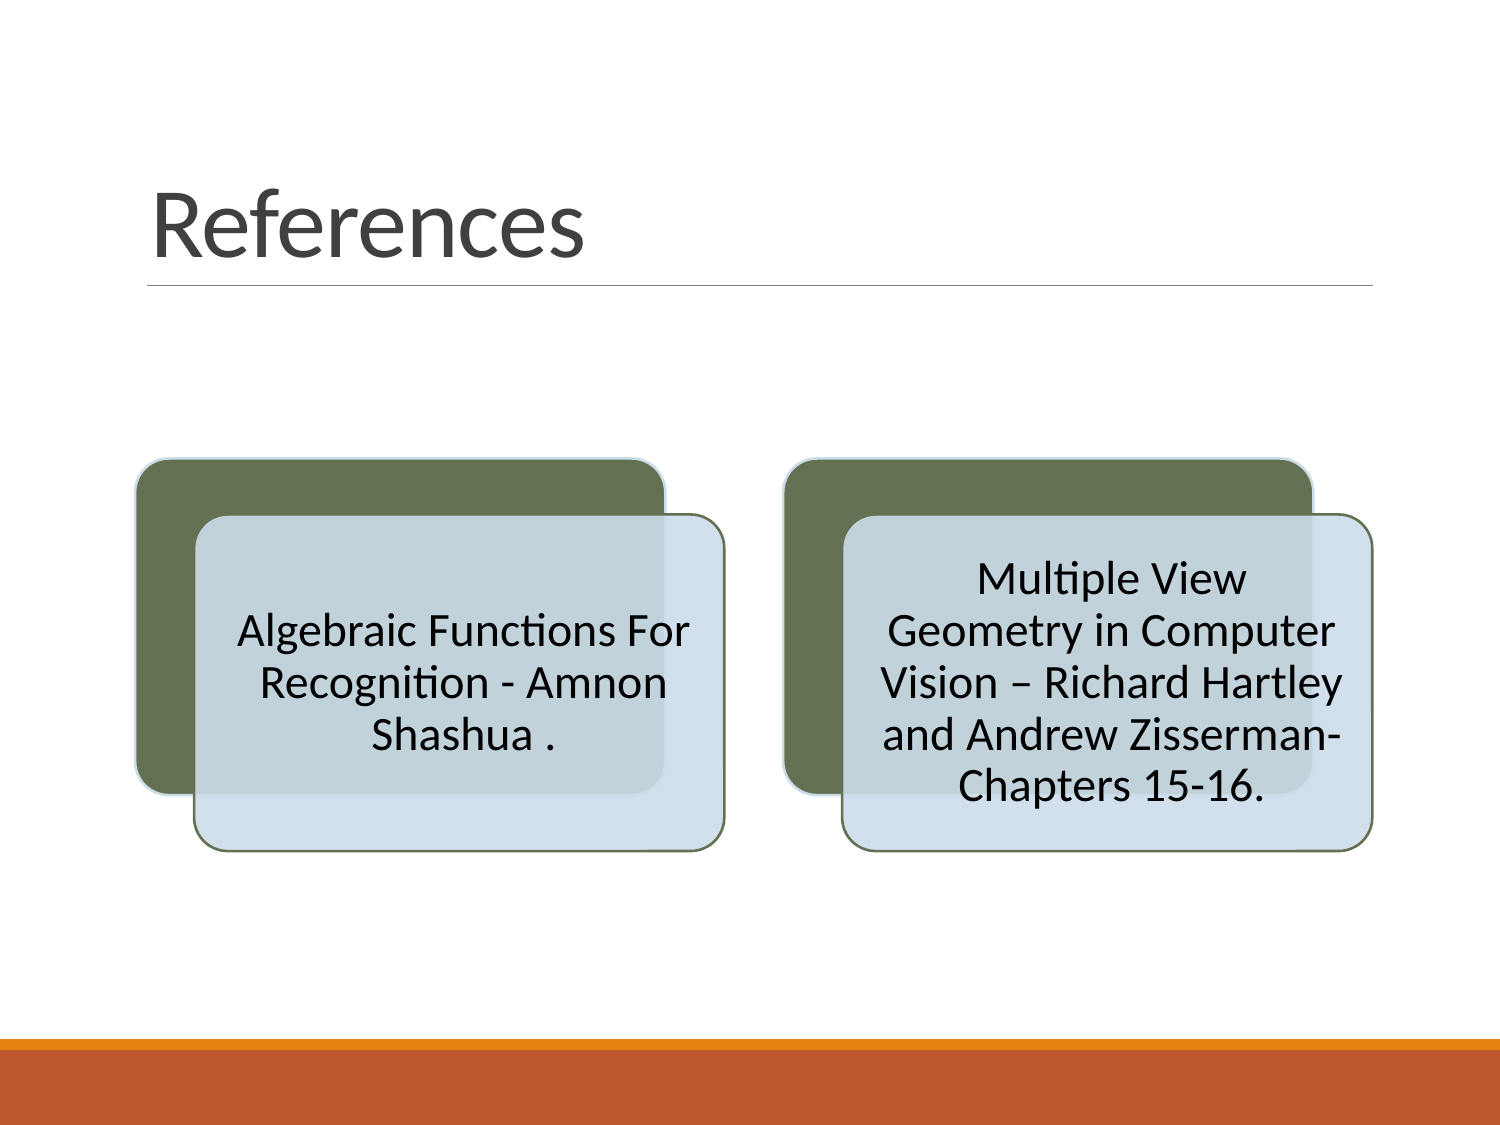

# References
Algebraic Functions For Recognition - Amnon Shashua .
Multiple View Geometry in Computer Vision – Richard Hartley and Andrew Zisserman- Chapters 15-16.